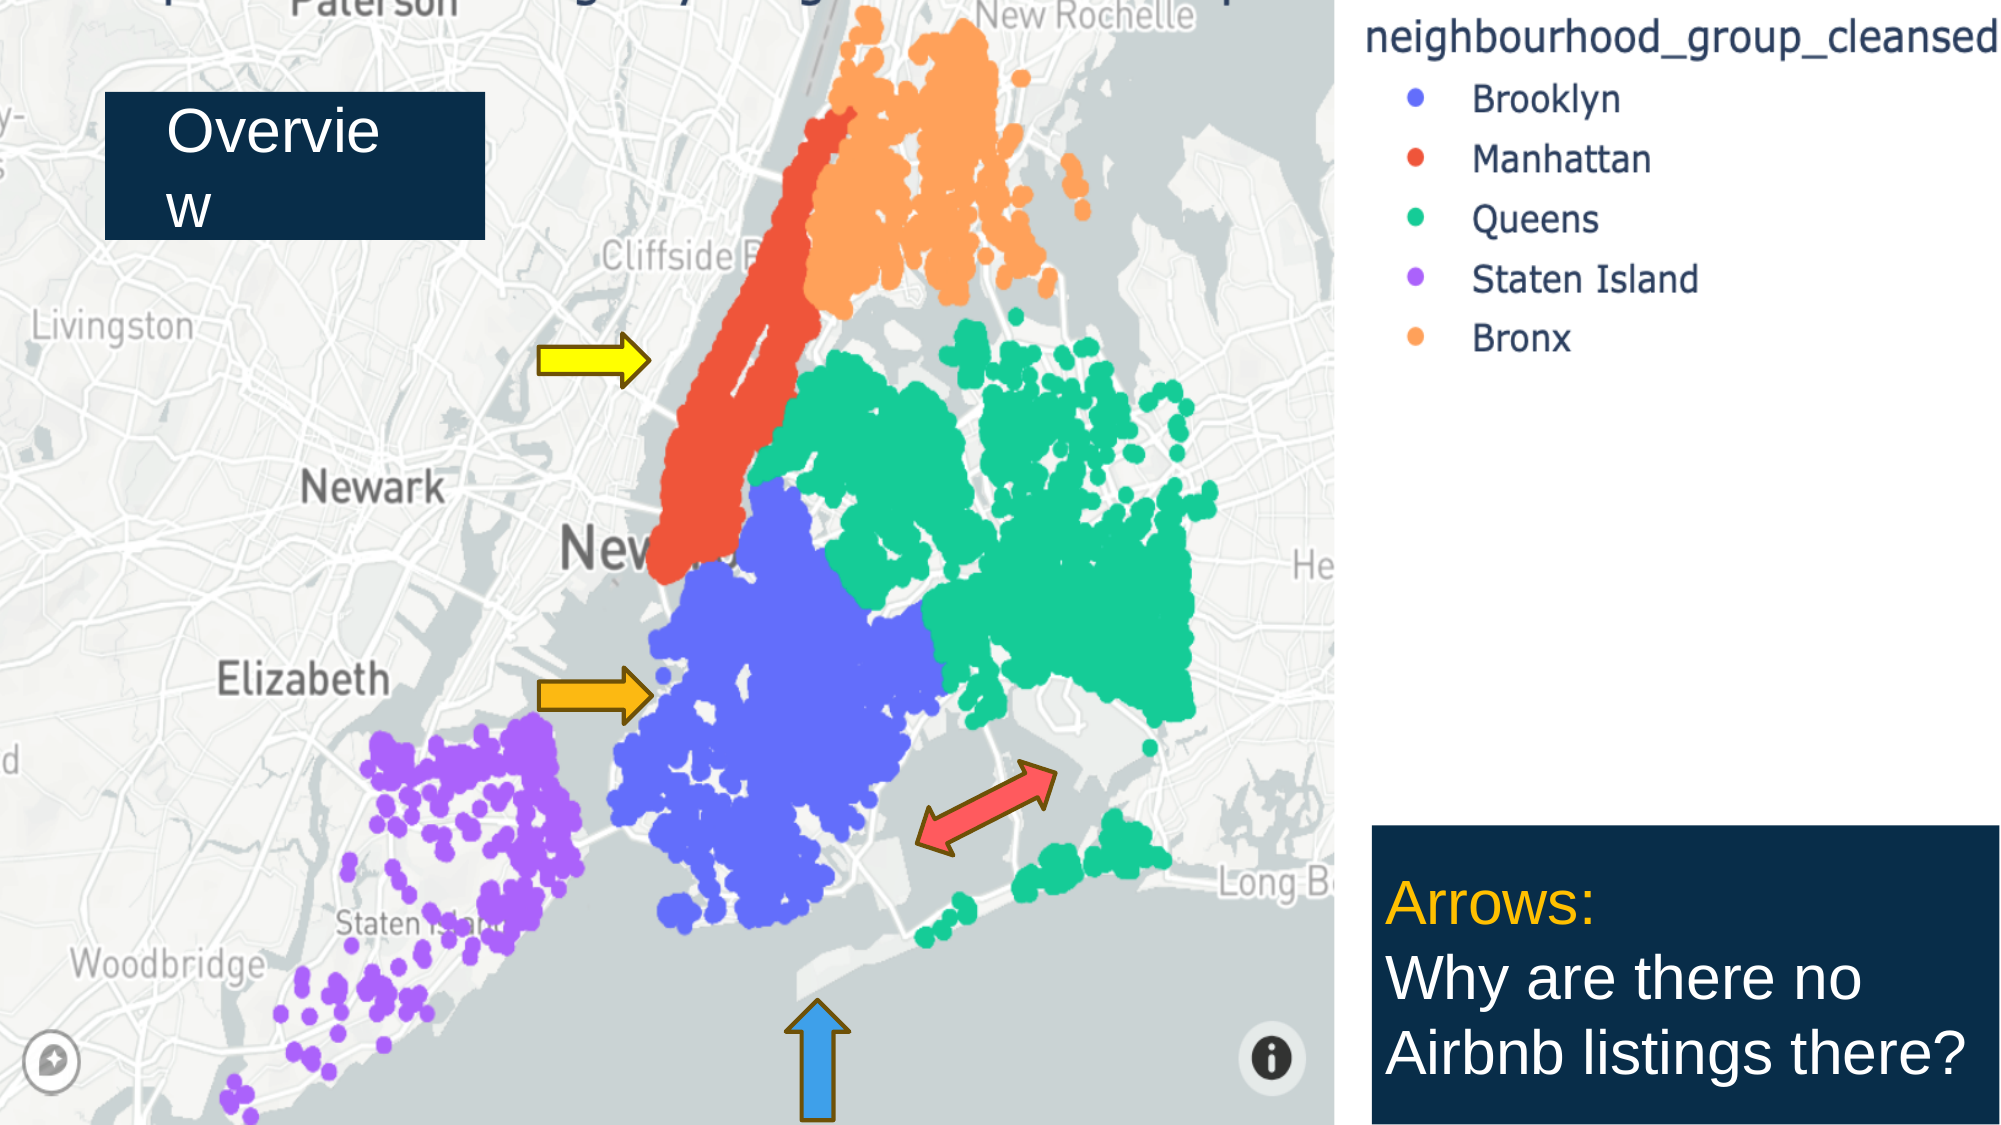

Overview

Arrows:
Why are there no Airbnb listings there?